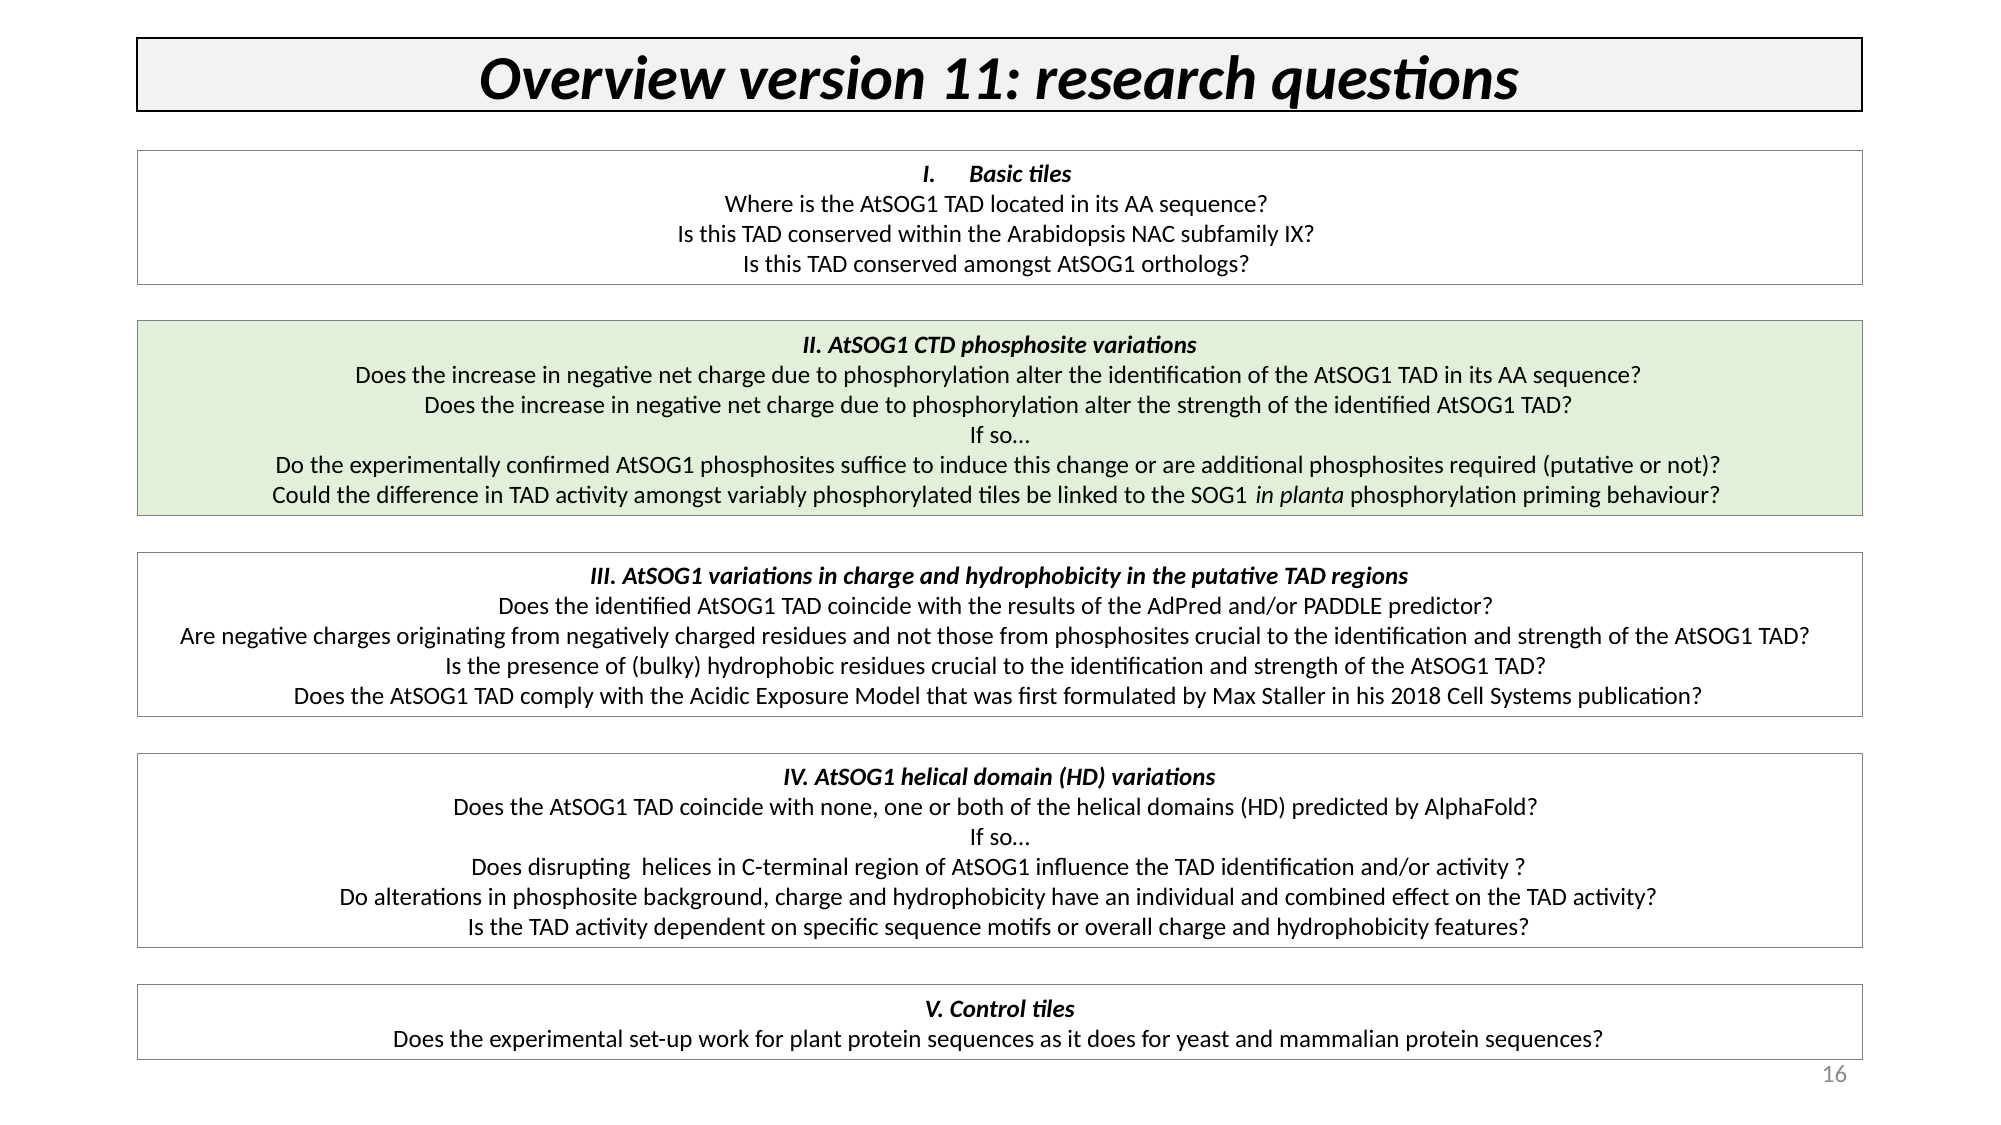

Overview version 11: research questions
Basic tiles
Where is the AtSOG1 TAD located in its AA sequence?
Is this TAD conserved within the Arabidopsis NAC subfamily IX?
Is this TAD conserved amongst AtSOG1 orthologs?
II. AtSOG1 CTD phosphosite variations
Does the increase in negative net charge due to phosphorylation alter the identification of the AtSOG1 TAD in its AA sequence?
Does the increase in negative net charge due to phosphorylation alter the strength of the identified AtSOG1 TAD?
If so…
Do the experimentally confirmed AtSOG1 phosphosites suffice to induce this change or are additional phosphosites required (putative or not)?
Could the difference in TAD activity amongst variably phosphorylated tiles be linked to the SOG1 in planta phosphorylation priming behaviour?
III. AtSOG1 variations in charge and hydrophobicity in the putative TAD regions
Does the identified AtSOG1 TAD coincide with the results of the AdPred and/or PADDLE predictor?
Are negative charges originating from negatively charged residues and not those from phosphosites crucial to the identification and strength of the AtSOG1 TAD?
Is the presence of (bulky) hydrophobic residues crucial to the identification and strength of the AtSOG1 TAD?
Does the AtSOG1 TAD comply with the Acidic Exposure Model that was first formulated by Max Staller in his 2018 Cell Systems publication?
IV. AtSOG1 helical domain (HD) variations
Does the AtSOG1 TAD coincide with none, one or both of the helical domains (HD) predicted by AlphaFold?
If so…
Does disrupting  helices in C-terminal region of AtSOG1 influence the TAD identification and/or activity ?
Do alterations in phosphosite background, charge and hydrophobicity have an individual and combined effect on the TAD activity?
Is the TAD activity dependent on specific sequence motifs or overall charge and hydrophobicity features?
V. Control tiles
Does the experimental set-up work for plant protein sequences as it does for yeast and mammalian protein sequences?
16